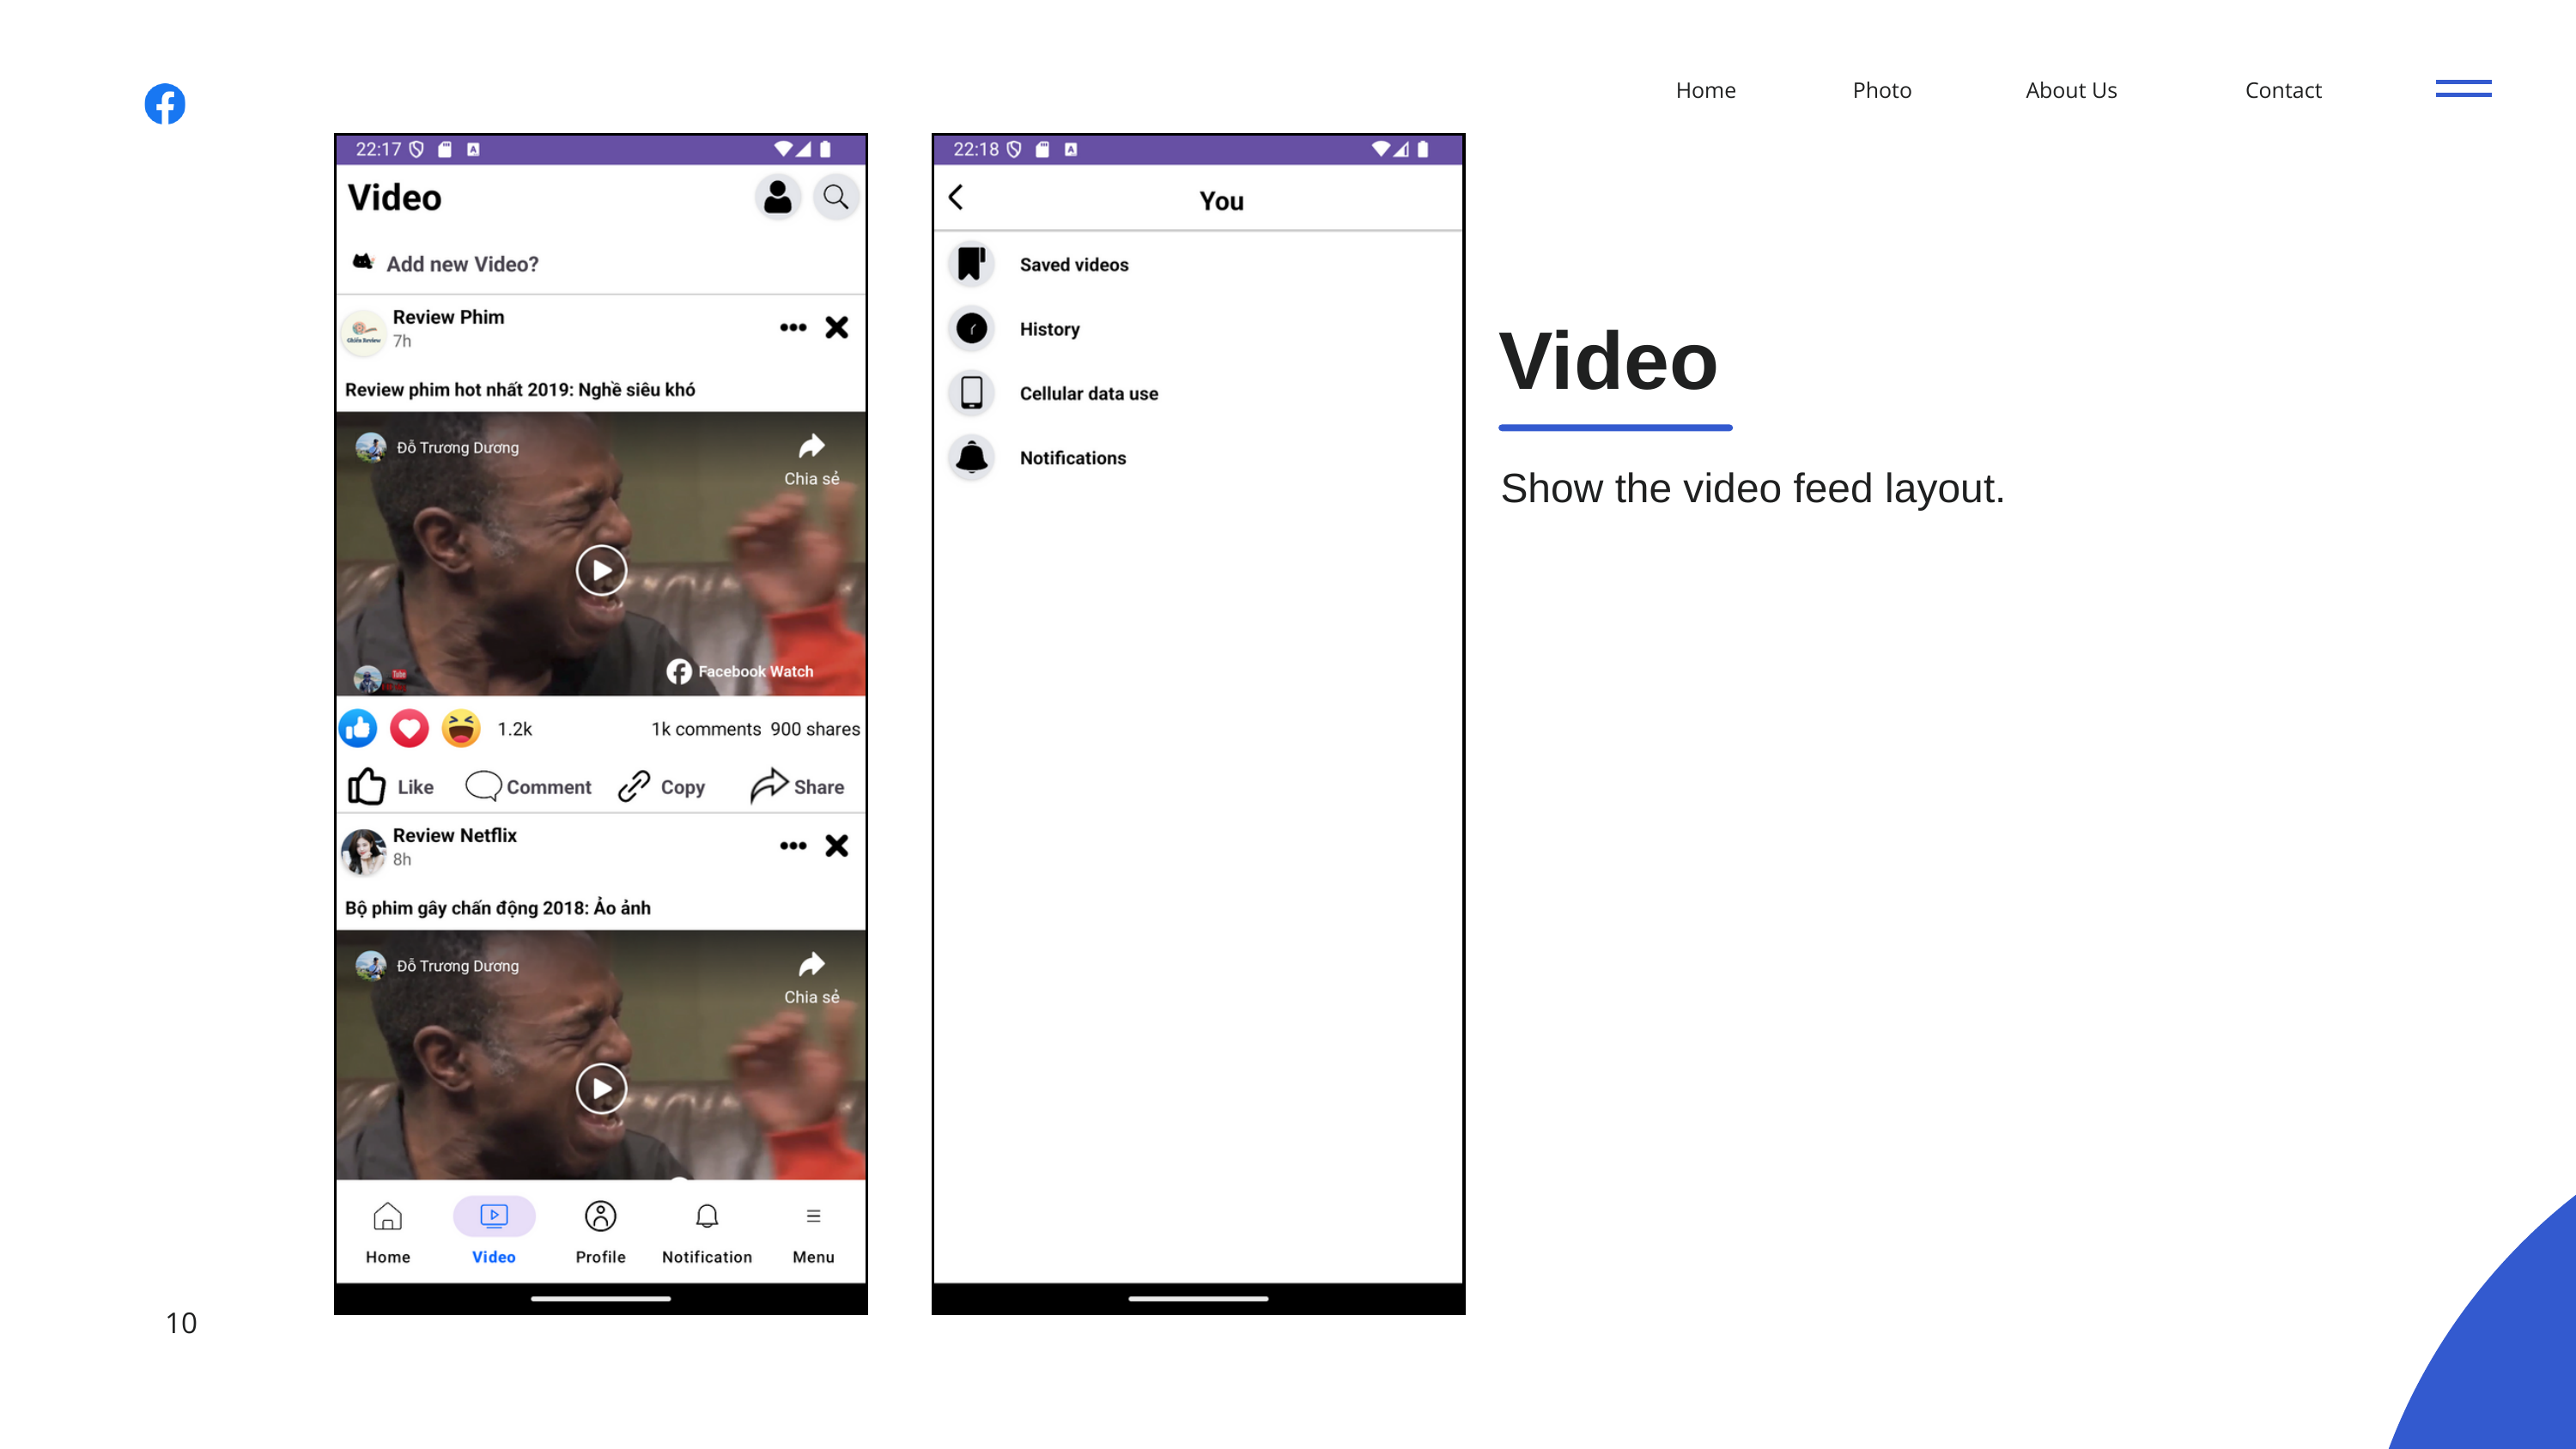

Home
Photo
About Us
Contact

Video

Show the video feed layout.

10